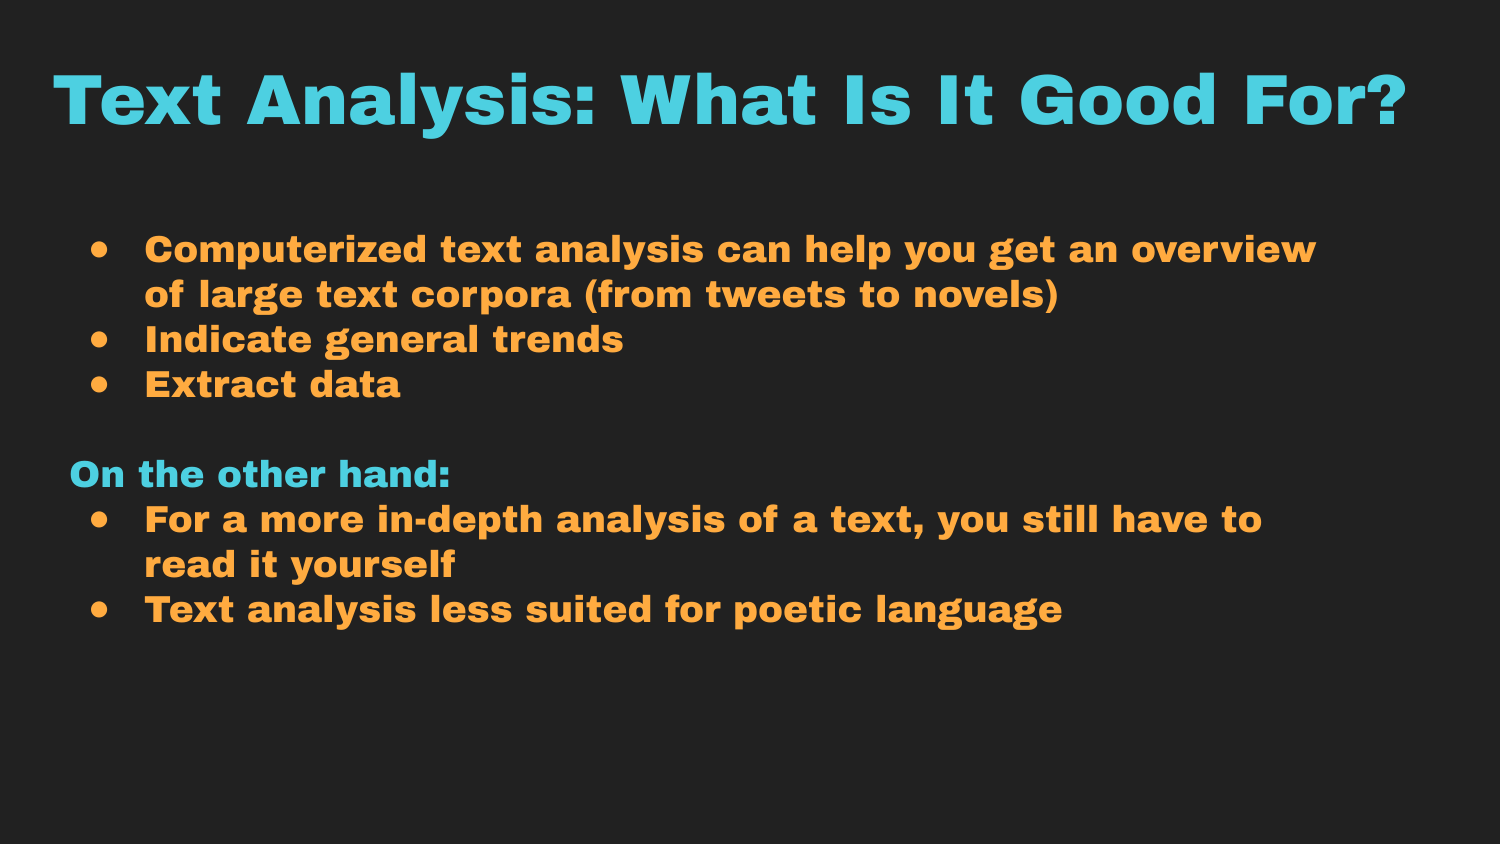

Text Analysis: What Is It Good For?
# Computerized text analysis can help you get an overview of large text corpora (from tweets to novels)
Indicate general trends
Extract data

On the other hand:
For a more in-depth analysis of a text, you still have to read it yourself
Text analysis less suited for poetic language